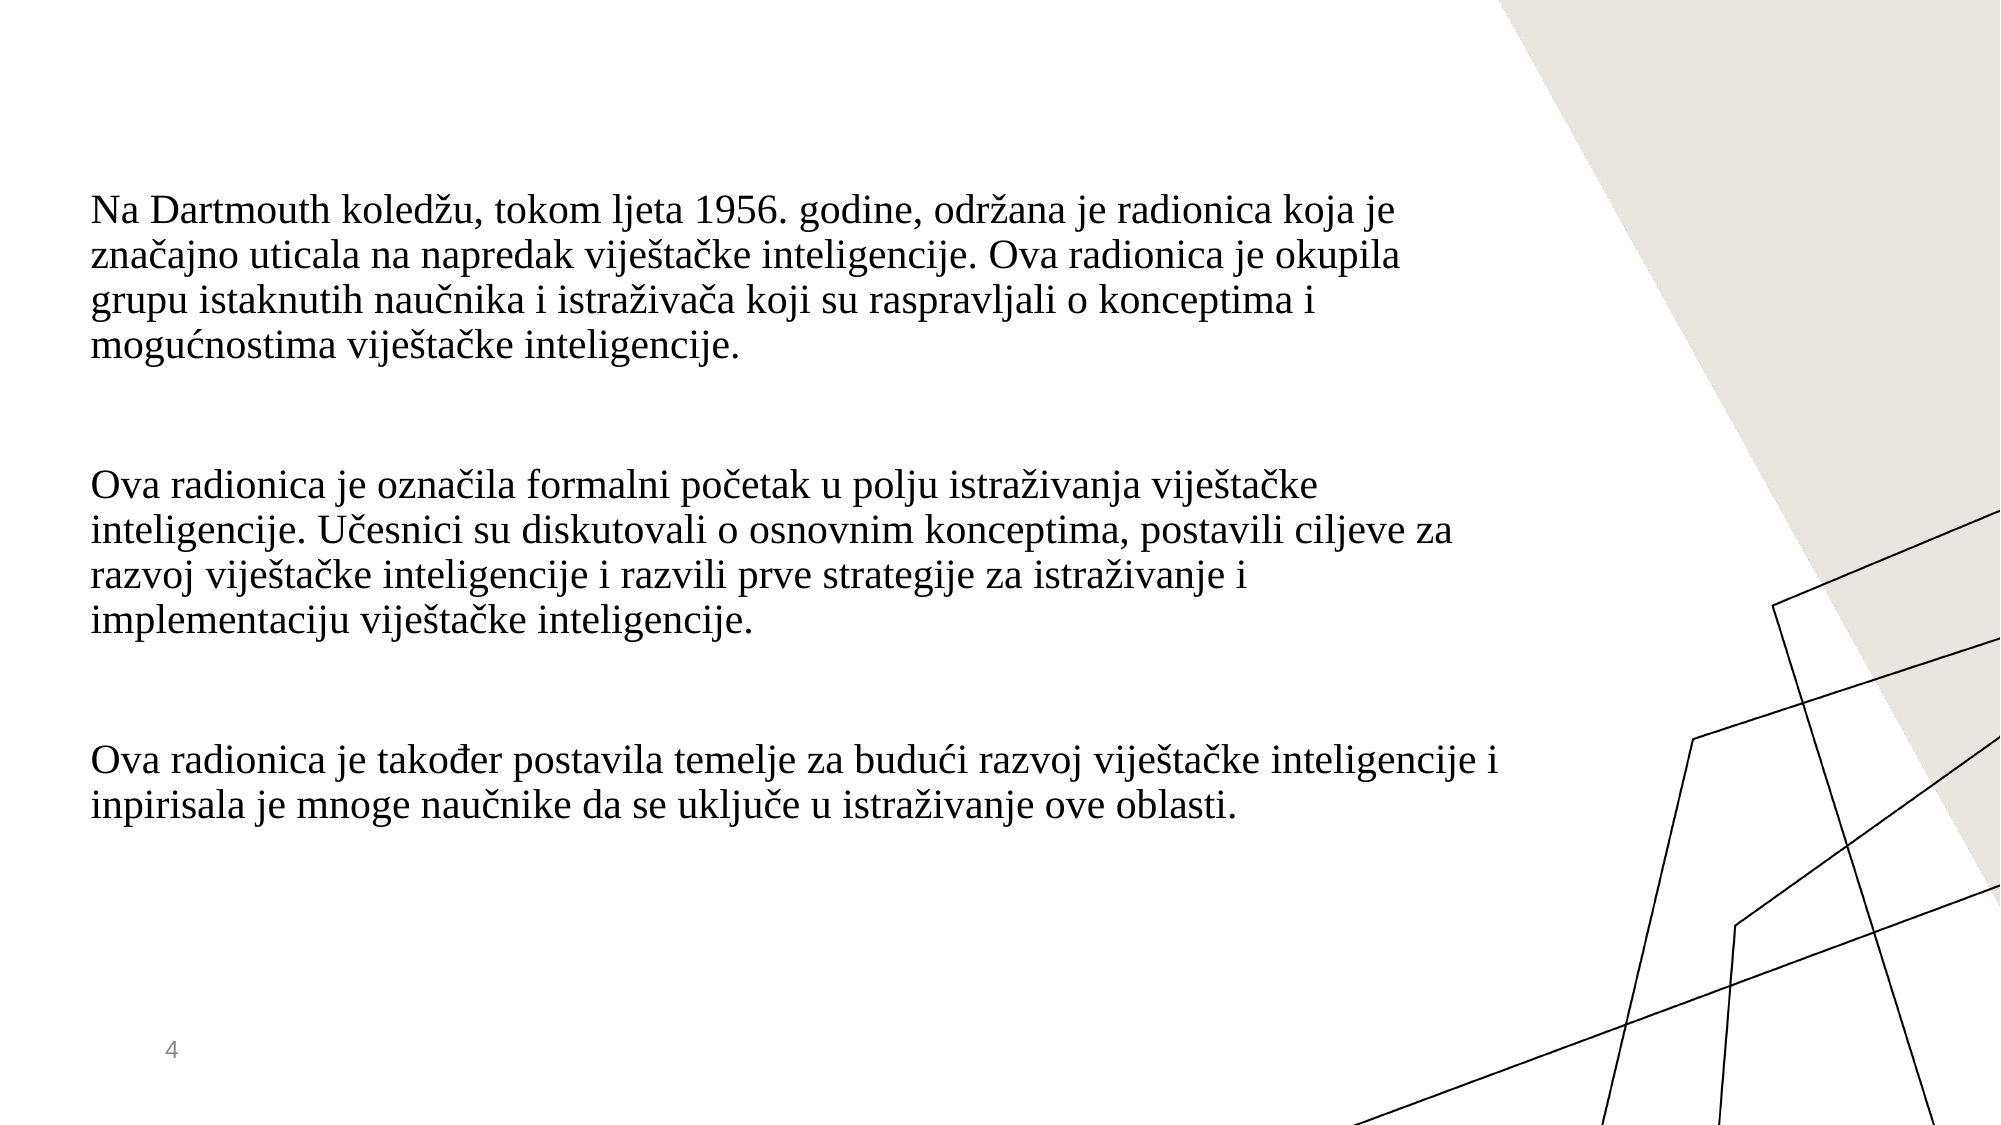

Na Dartmouth koledžu, tokom ljeta 1956. godine, održana je radionica koja je značajno uticala na napredak viještačke inteligencije. Ova radionica je okupila grupu istaknutih naučnika i istraživača koji su raspravljali o konceptima i mogućnostima viještačke inteligencije.

Ova radionica je označila formalni početak u polju istraživanja viještačke inteligencije. Učesnici su diskutovali o osnovnim konceptima, postavili ciljeve za razvoj viještačke inteligencije i razvili prve strategije za istraživanje i implementaciju viještačke inteligencije.

Ova radionica je također postavila temelje za budući razvoj viještačke inteligencije i inpirisala je mnoge naučnike da se uključe u istraživanje ove oblasti.
4